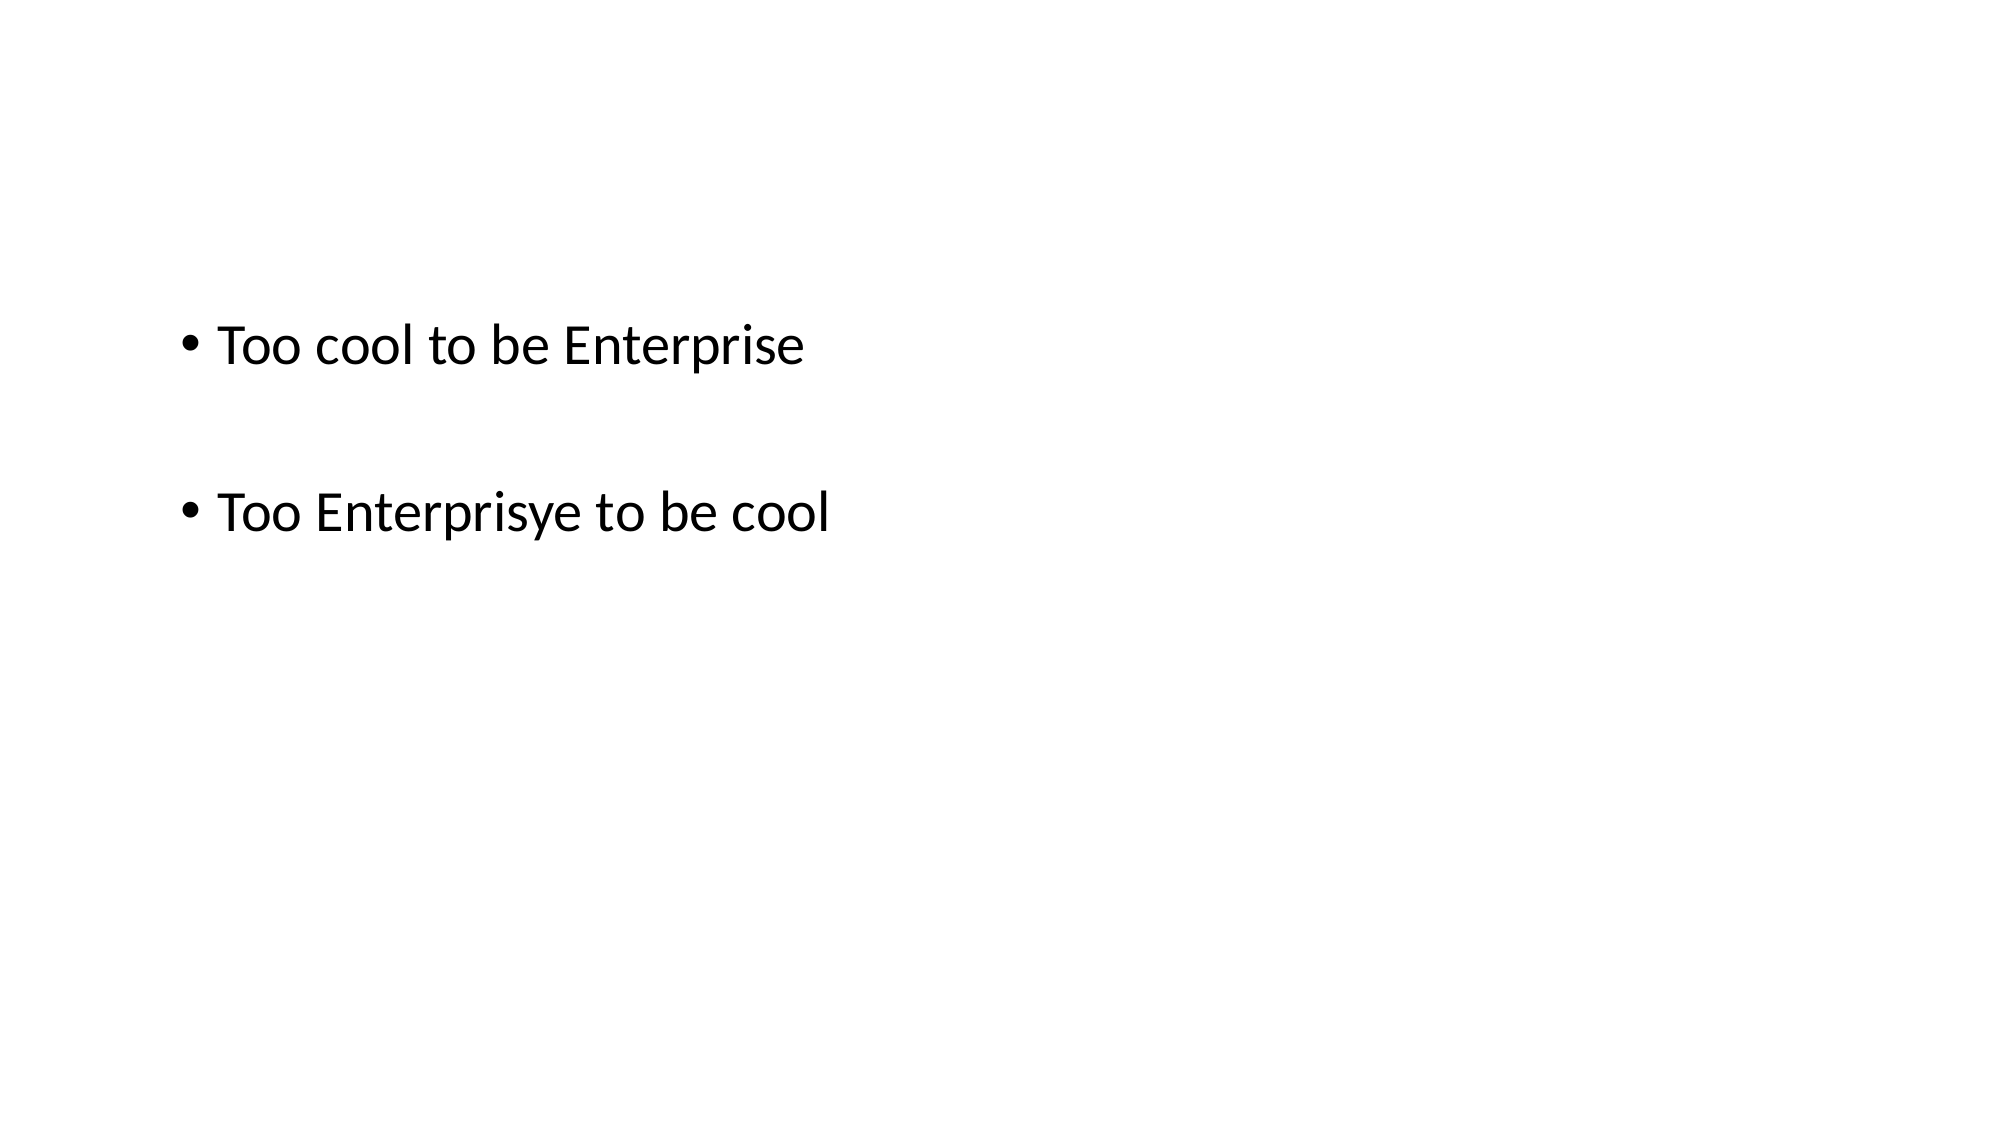

#
Too cool to be Enterprise

Too Enterprisye to be cool